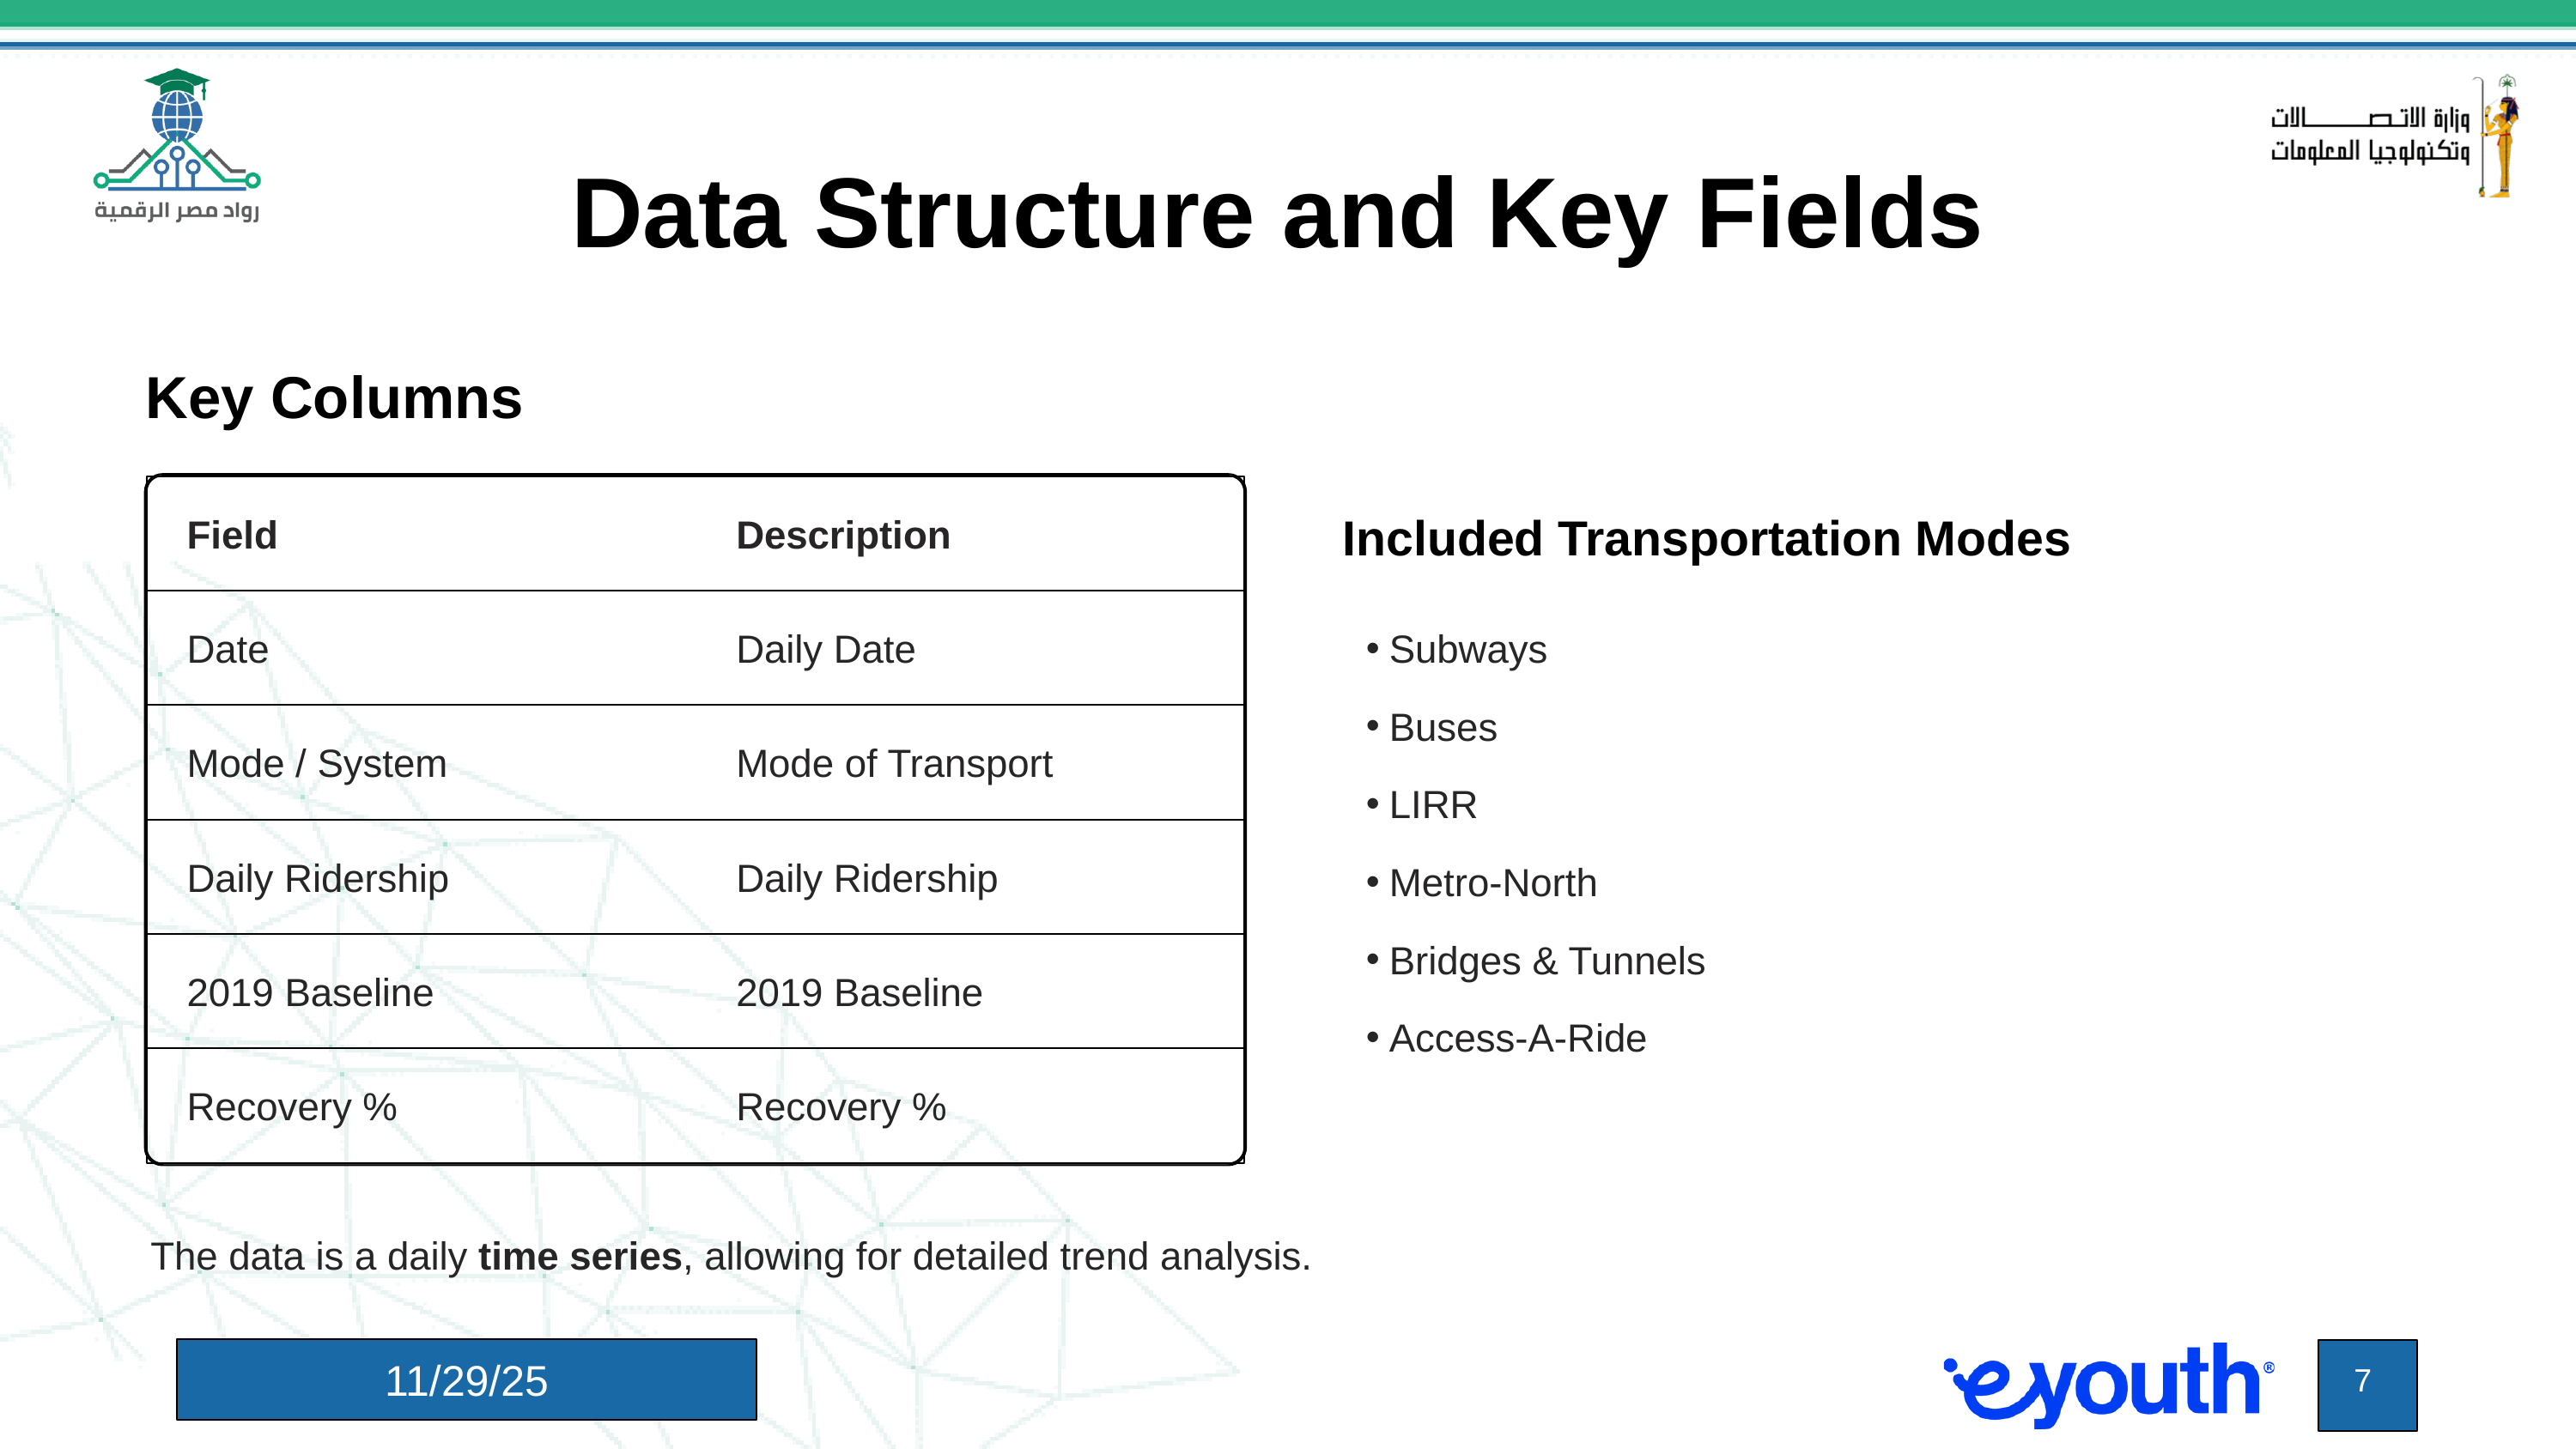

Data Structure and Key Fields
Key Columns

Field
Description
Included Transportation Modes

Date
Daily Date
Subways
Buses

Mode / System
Mode of Transport
LIRR

Daily Ridership
Daily Ridership
Metro-North
Bridges & Tunnels

2019 Baseline
2019 Baseline
Access-A-Ride

Recovery %
Recovery %
The data is a daily time series, allowing for detailed trend analysis.

11/29/25

7